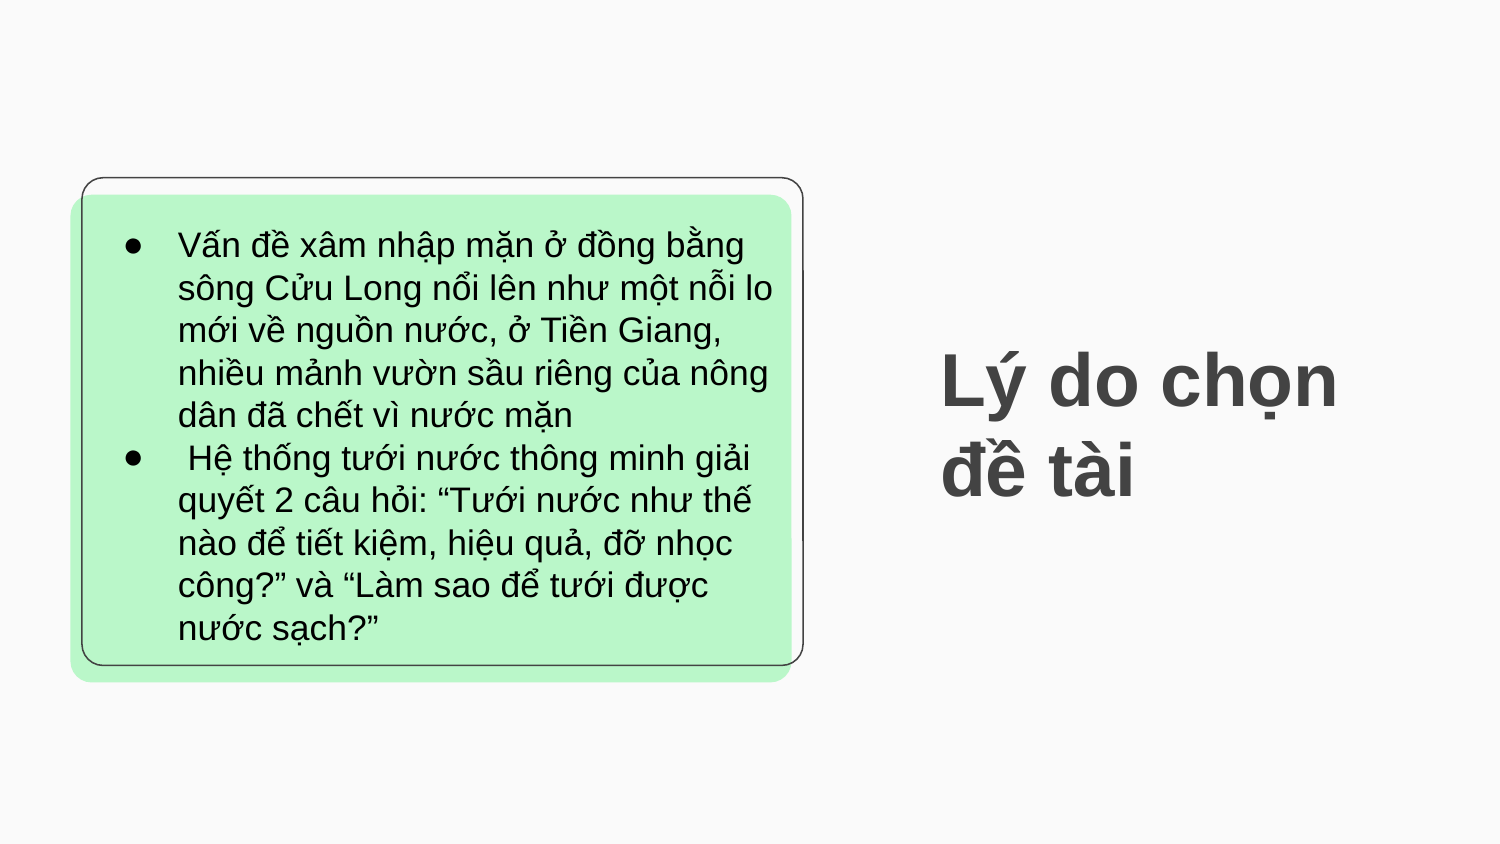

Vấn đề xâm nhập mặn ở đồng bằng sông Cửu Long nổi lên như một nỗi lo mới về nguồn nước, ở Tiền Giang, nhiều mảnh vườn sầu riêng của nông dân đã chết vì nước mặn
 Hệ thống tưới nước thông minh giải quyết 2 câu hỏi: “Tưới nước như thế nào để tiết kiệm, hiệu quả, đỡ nhọc công?” và “Làm sao để tưới được nước sạch?”
# Lý do chọn đề tài